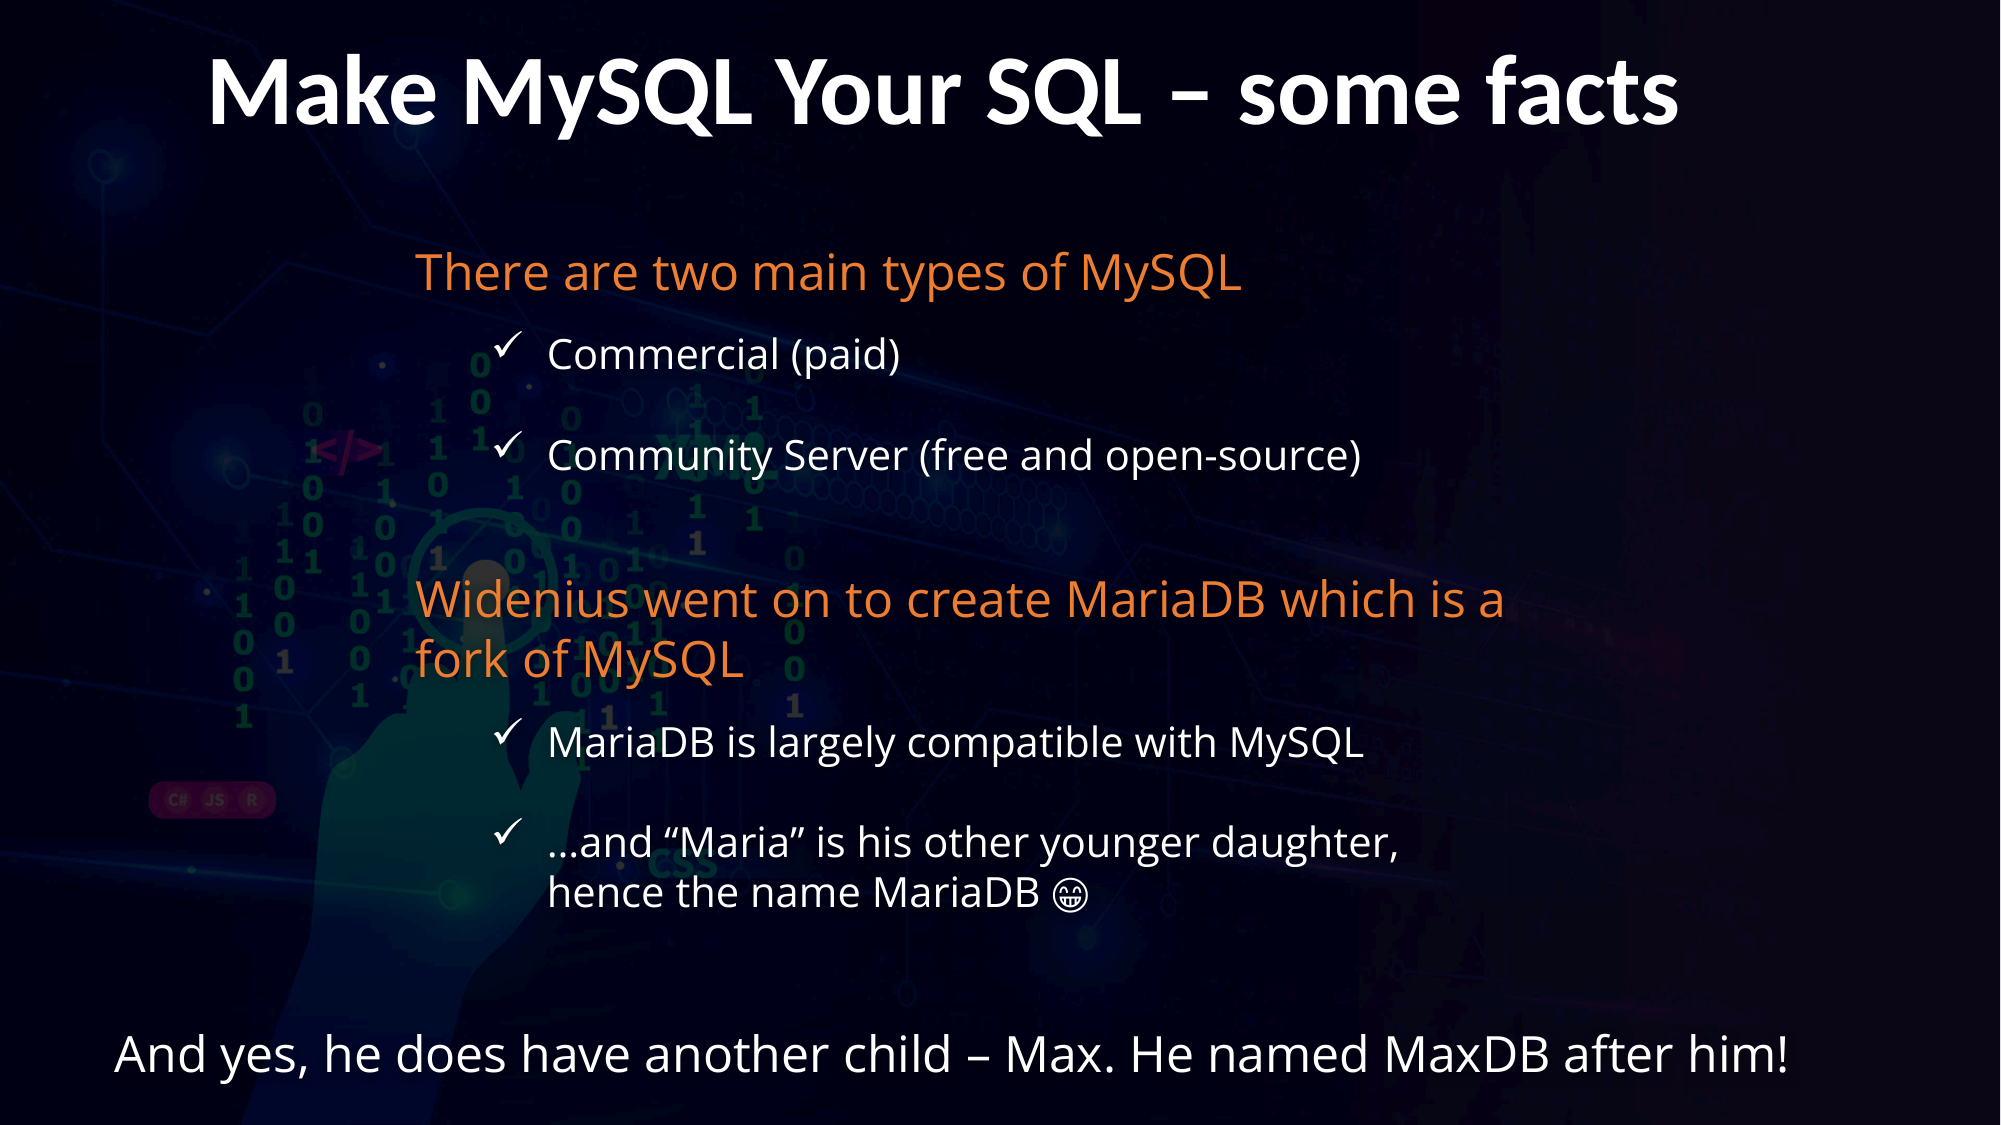

Make MySQL Your SQL – some facts
There are two main types of MySQL

Commercial (paid)

Community Server (free and open-source)
Widenius went on to create MariaDB which is a fork of MySQL

MariaDB is largely compatible with MySQL

…and “Maria” is his other younger daughter, hence the name MariaDB 😁
And yes, he does have another child – Max. He named MaxDB after him!